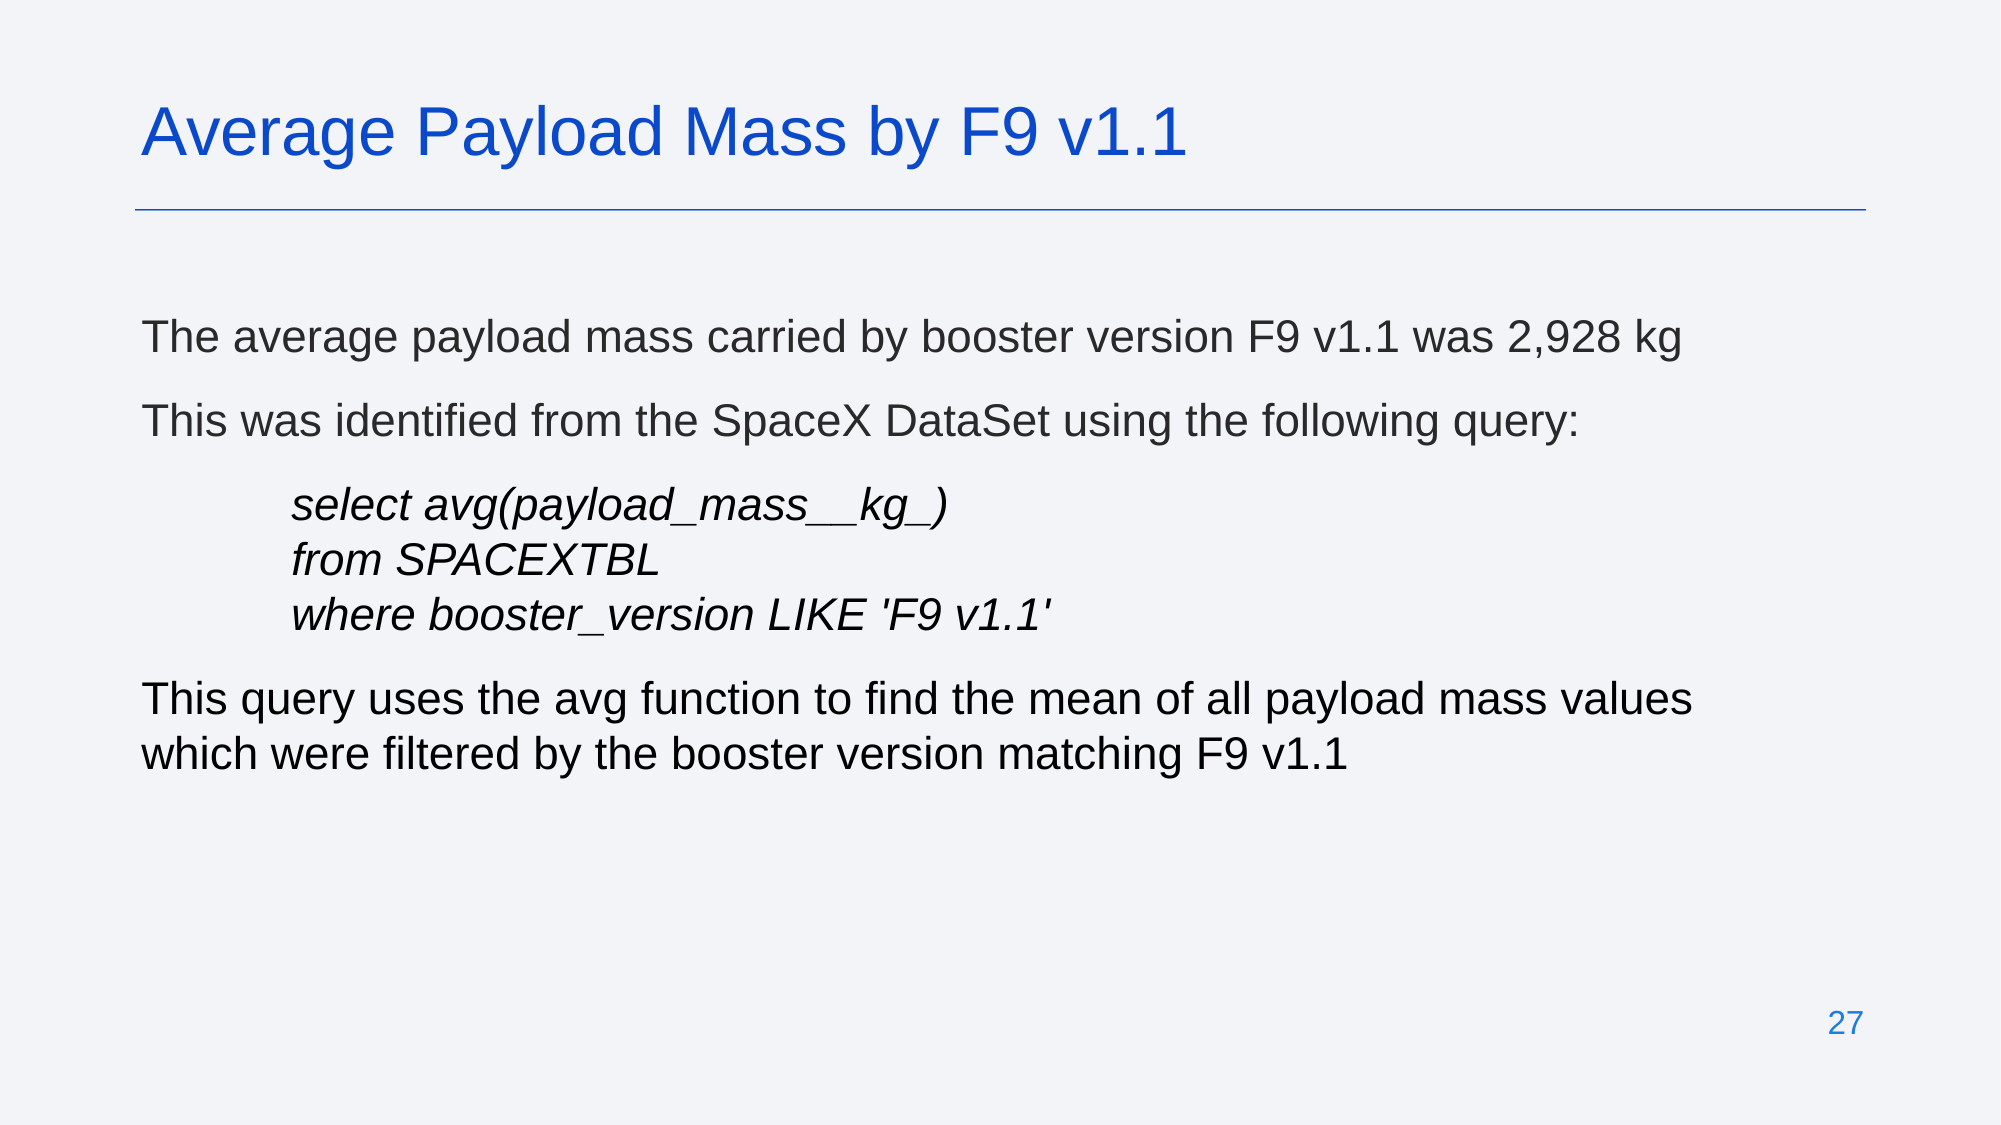

Average Payload Mass by F9 v1.1
The average payload mass carried by booster version F9 v1.1 was 2,928 kg
This was identified from the SpaceX DataSet using the following query:
select avg(payload_mass__kg_)
from SPACEXTBL
where booster_version LIKE 'F9 v1.1'
This query uses the avg function to find the mean of all payload mass values which were filtered by the booster version matching F9 v1.1
27